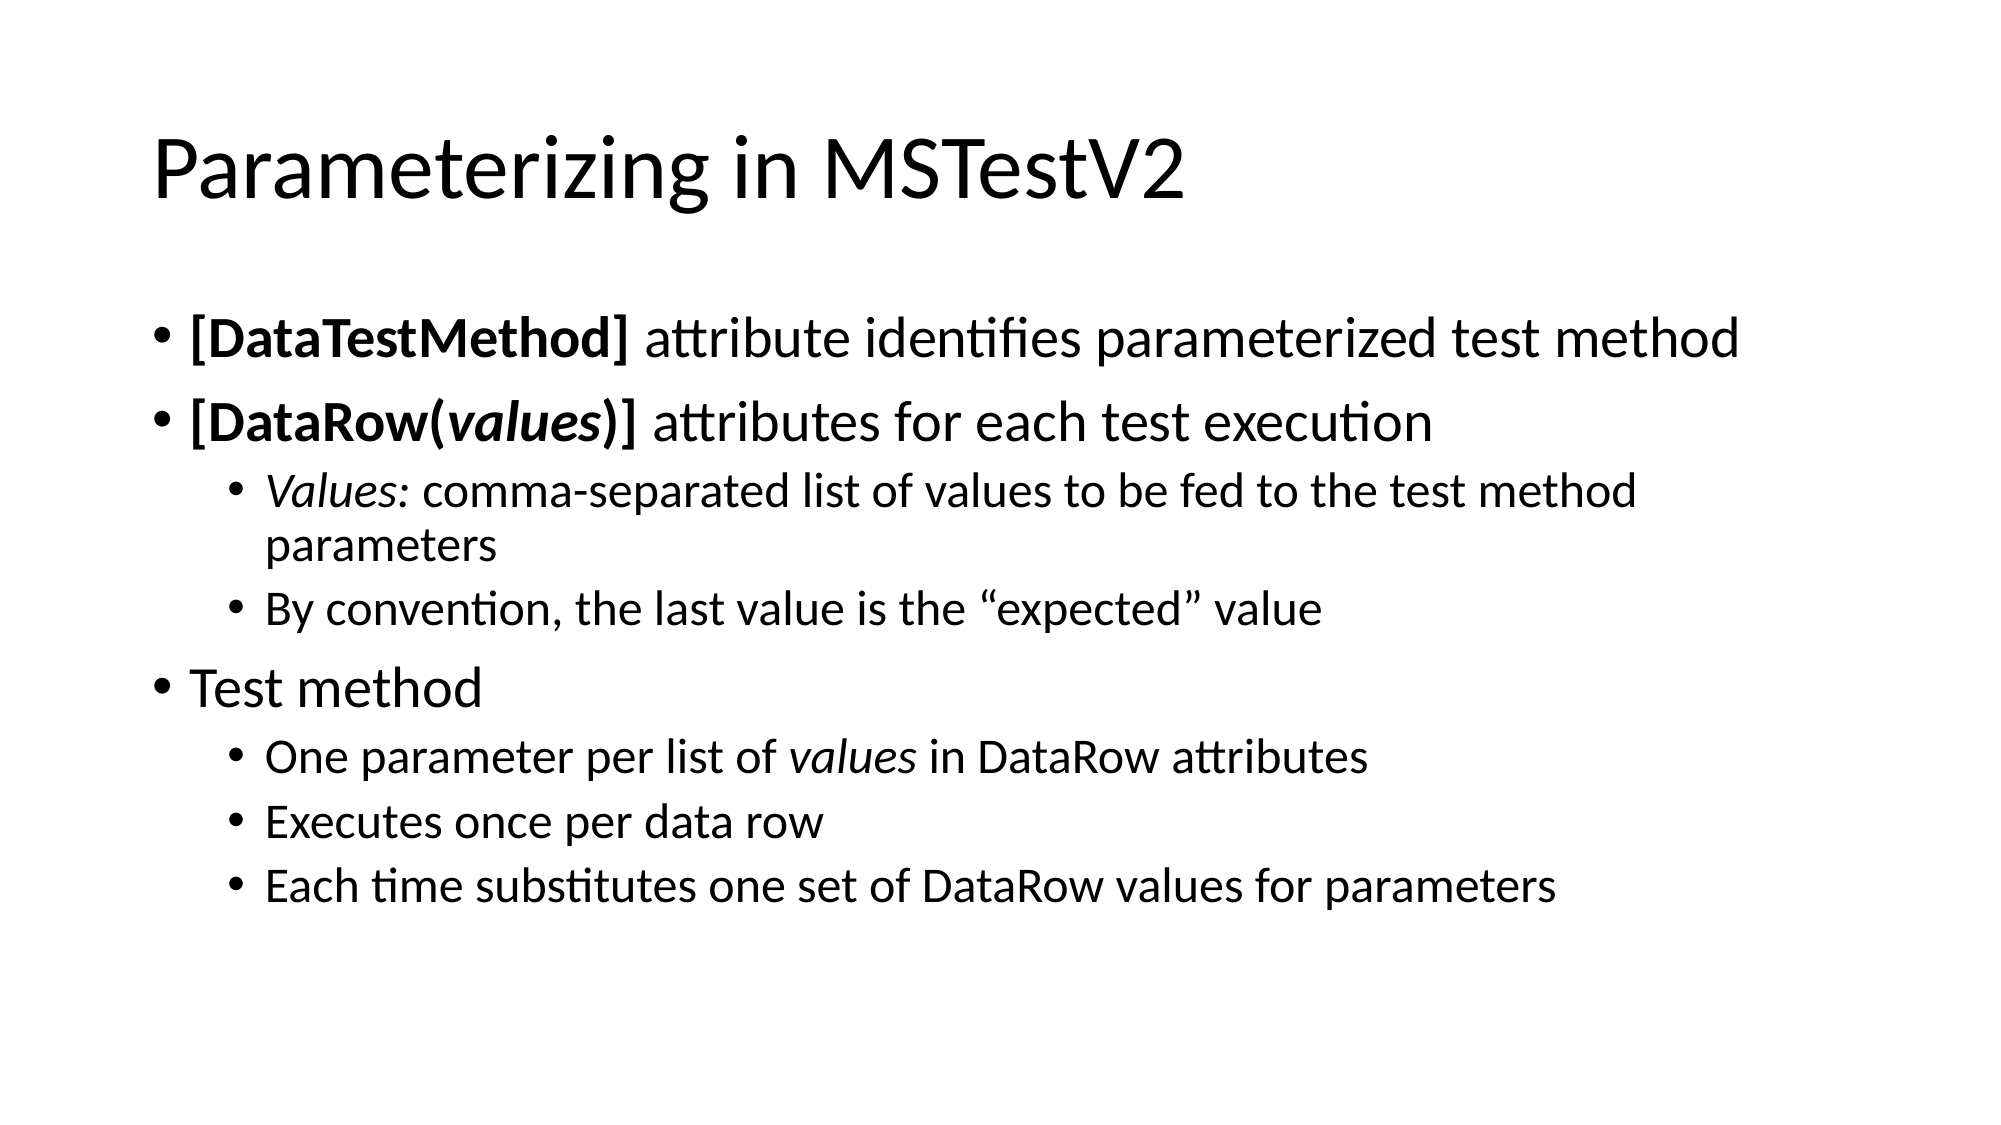

# Parameterizing in MSTestV2
[DataTestMethod] attribute identifies parameterized test method
[DataRow(values)] attributes for each test execution
Values: comma-separated list of values to be fed to the test method parameters
By convention, the last value is the “expected” value
Test method
One parameter per list of values in DataRow attributes
Executes once per data row
Each time substitutes one set of DataRow values for parameters